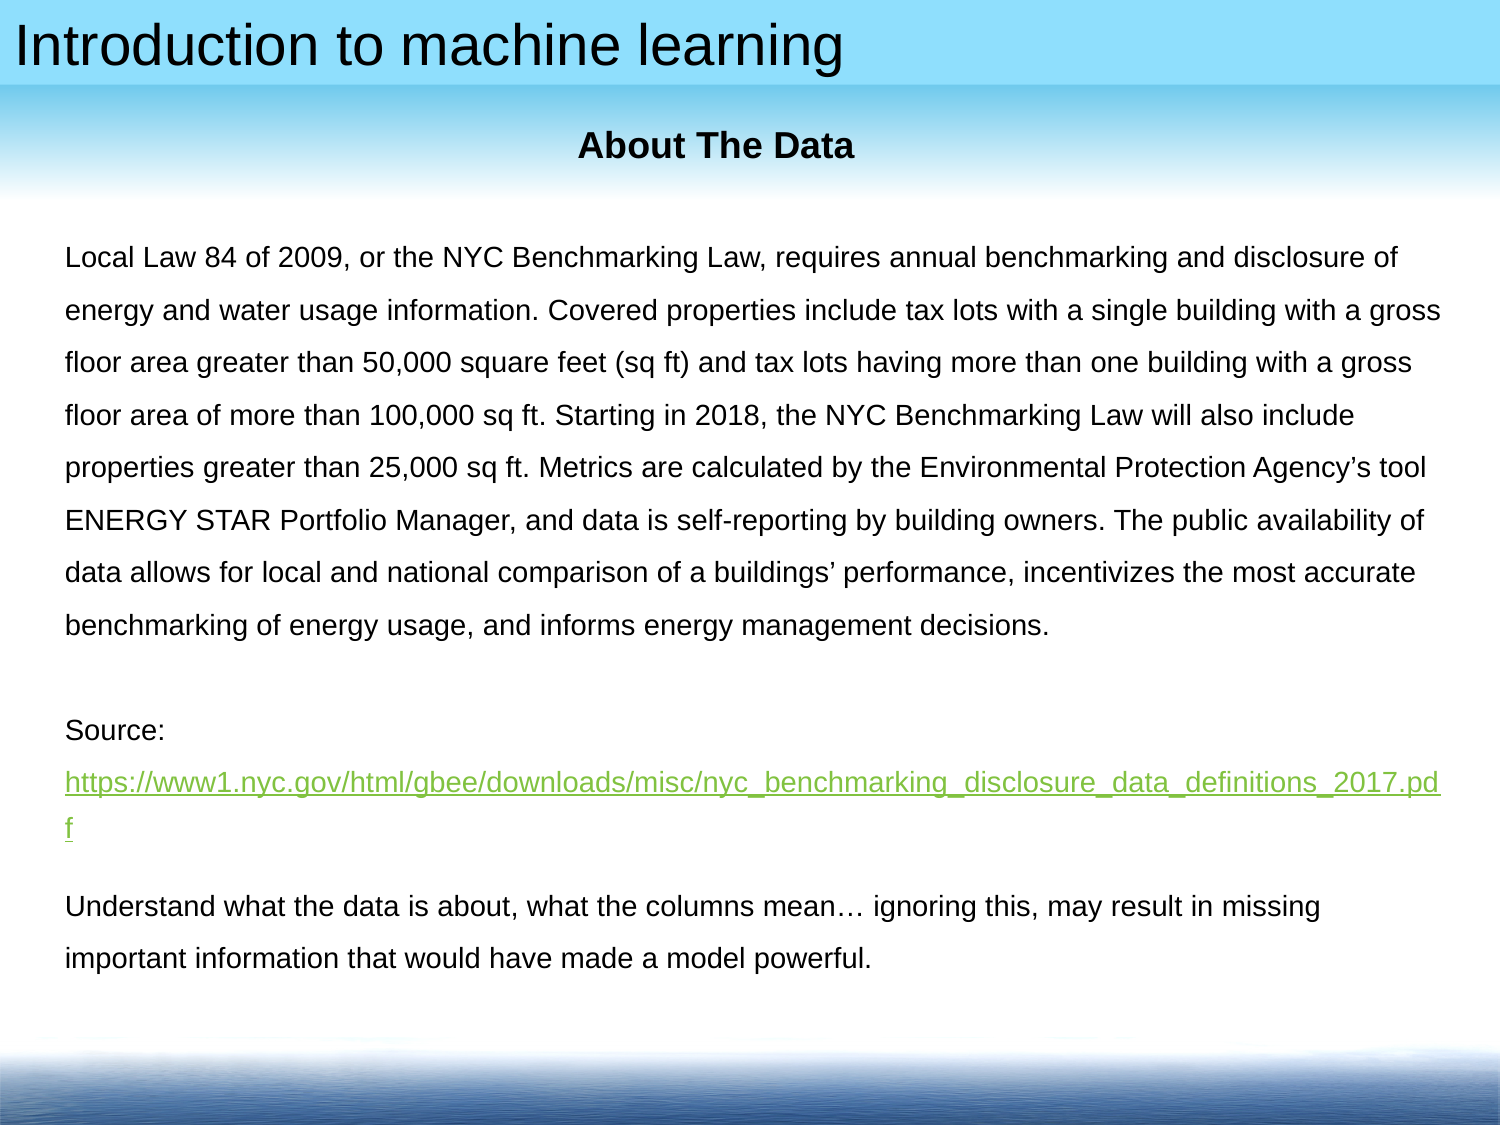

About The Data

Local Law 84 of 2009, or the NYC Benchmarking Law, requires annual benchmarking and disclosure of energy and water usage information. Covered properties include tax lots with a single building with a gross floor area greater than 50,000 square feet (sq ft) and tax lots having more than one building with a gross floor area of more than 100,000 sq ft. Starting in 2018, the NYC Benchmarking Law will also include properties greater than 25,000 sq ft. Metrics are calculated by the Environmental Protection Agency’s tool ENERGY STAR Portfolio Manager, and data is self-reporting by building owners. The public availability of data allows for local and national comparison of a buildings’ performance, incentivizes the most accurate benchmarking of energy usage, and informs energy management decisions.

Source: https://www1.nyc.gov/html/gbee/downloads/misc/nyc_benchmarking_disclosure_data_definitions_2017.pdf
Understand what the data is about, what the columns mean… ignoring this, may result in missing important information that would have made a model powerful.